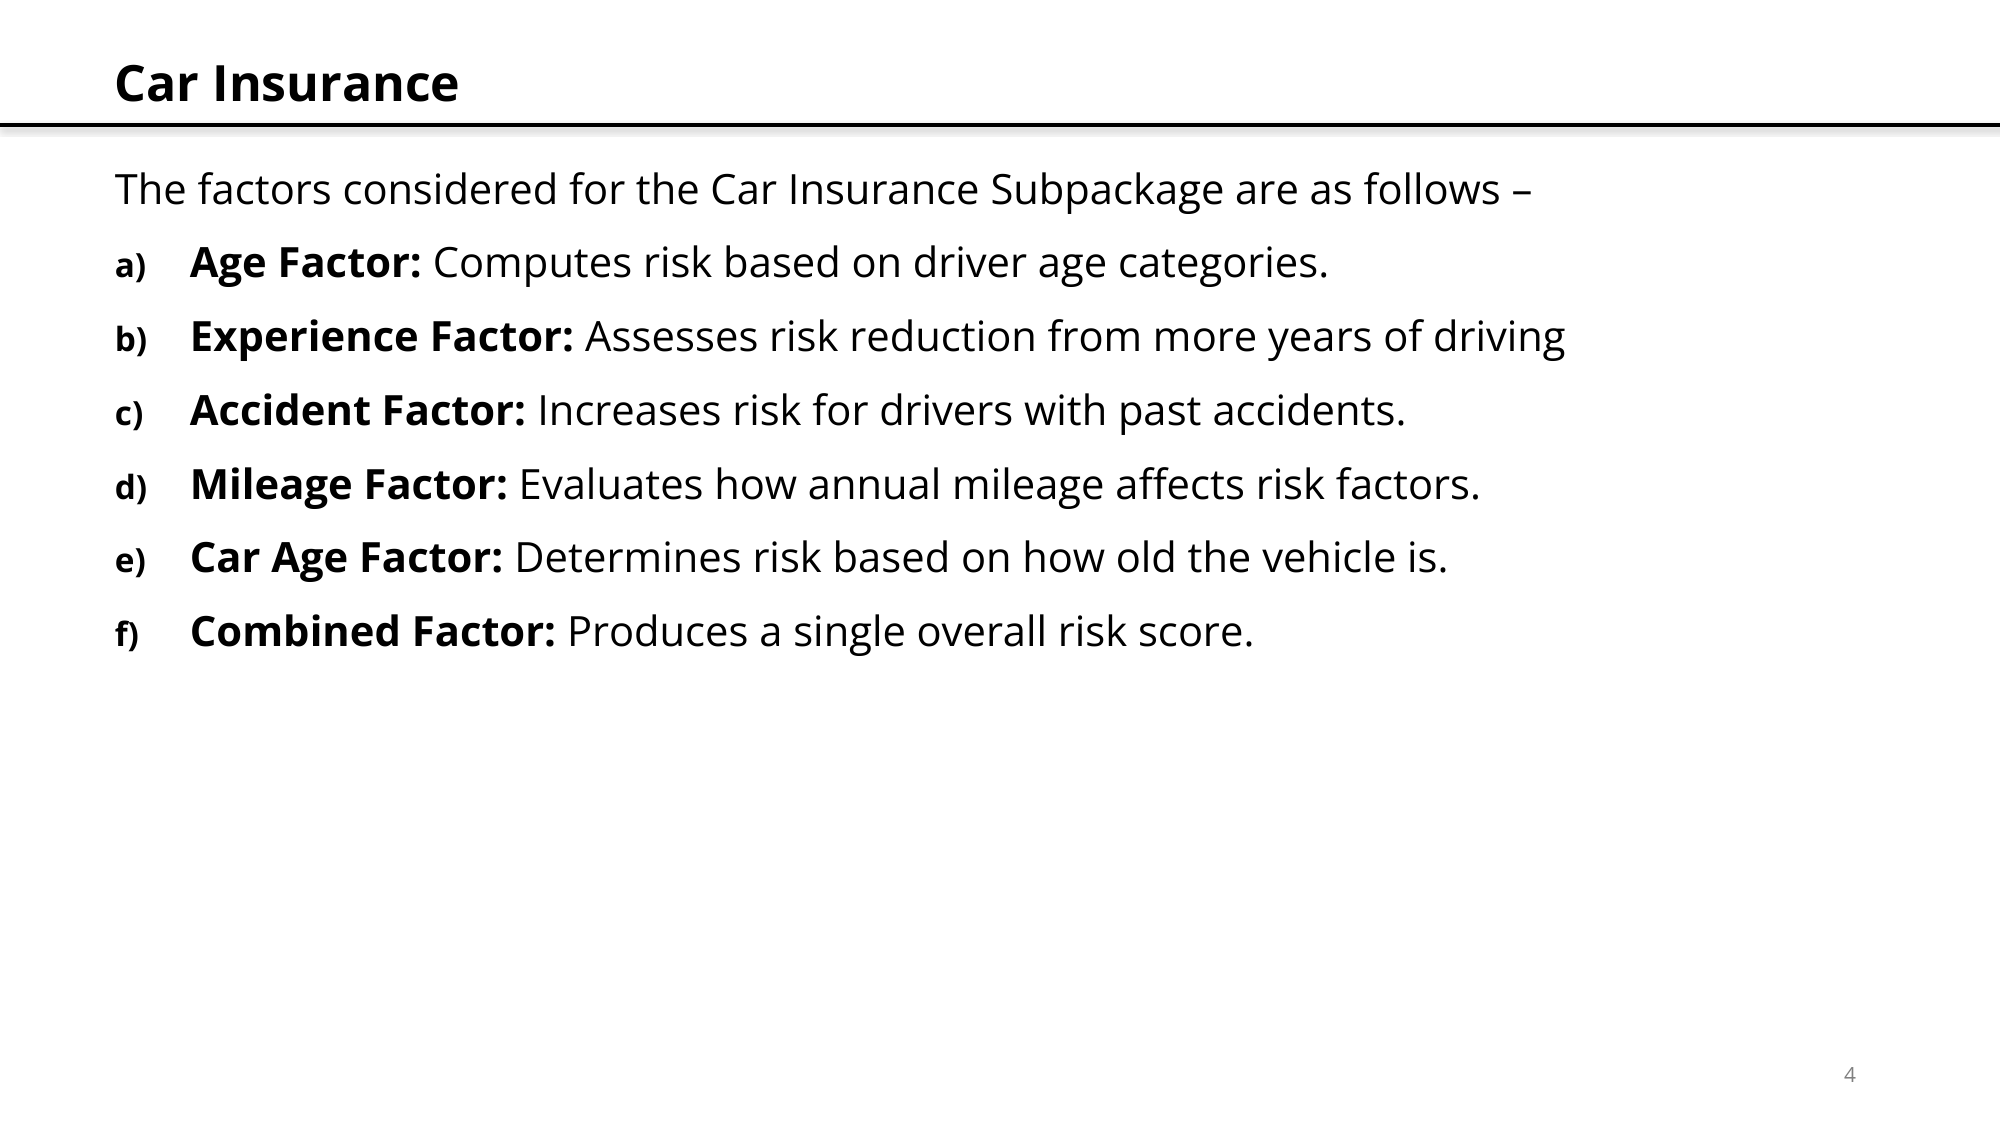

# Car Insurance
The factors considered for the Car Insurance Subpackage are as follows –
Age Factor: Computes risk based on driver age categories.
Experience Factor: Assesses risk reduction from more years of driving
Accident Factor: Increases risk for drivers with past accidents.
Mileage Factor: Evaluates how annual mileage affects risk factors.
Car Age Factor: Determines risk based on how old the vehicle is.
Combined Factor: Produces a single overall risk score.

4